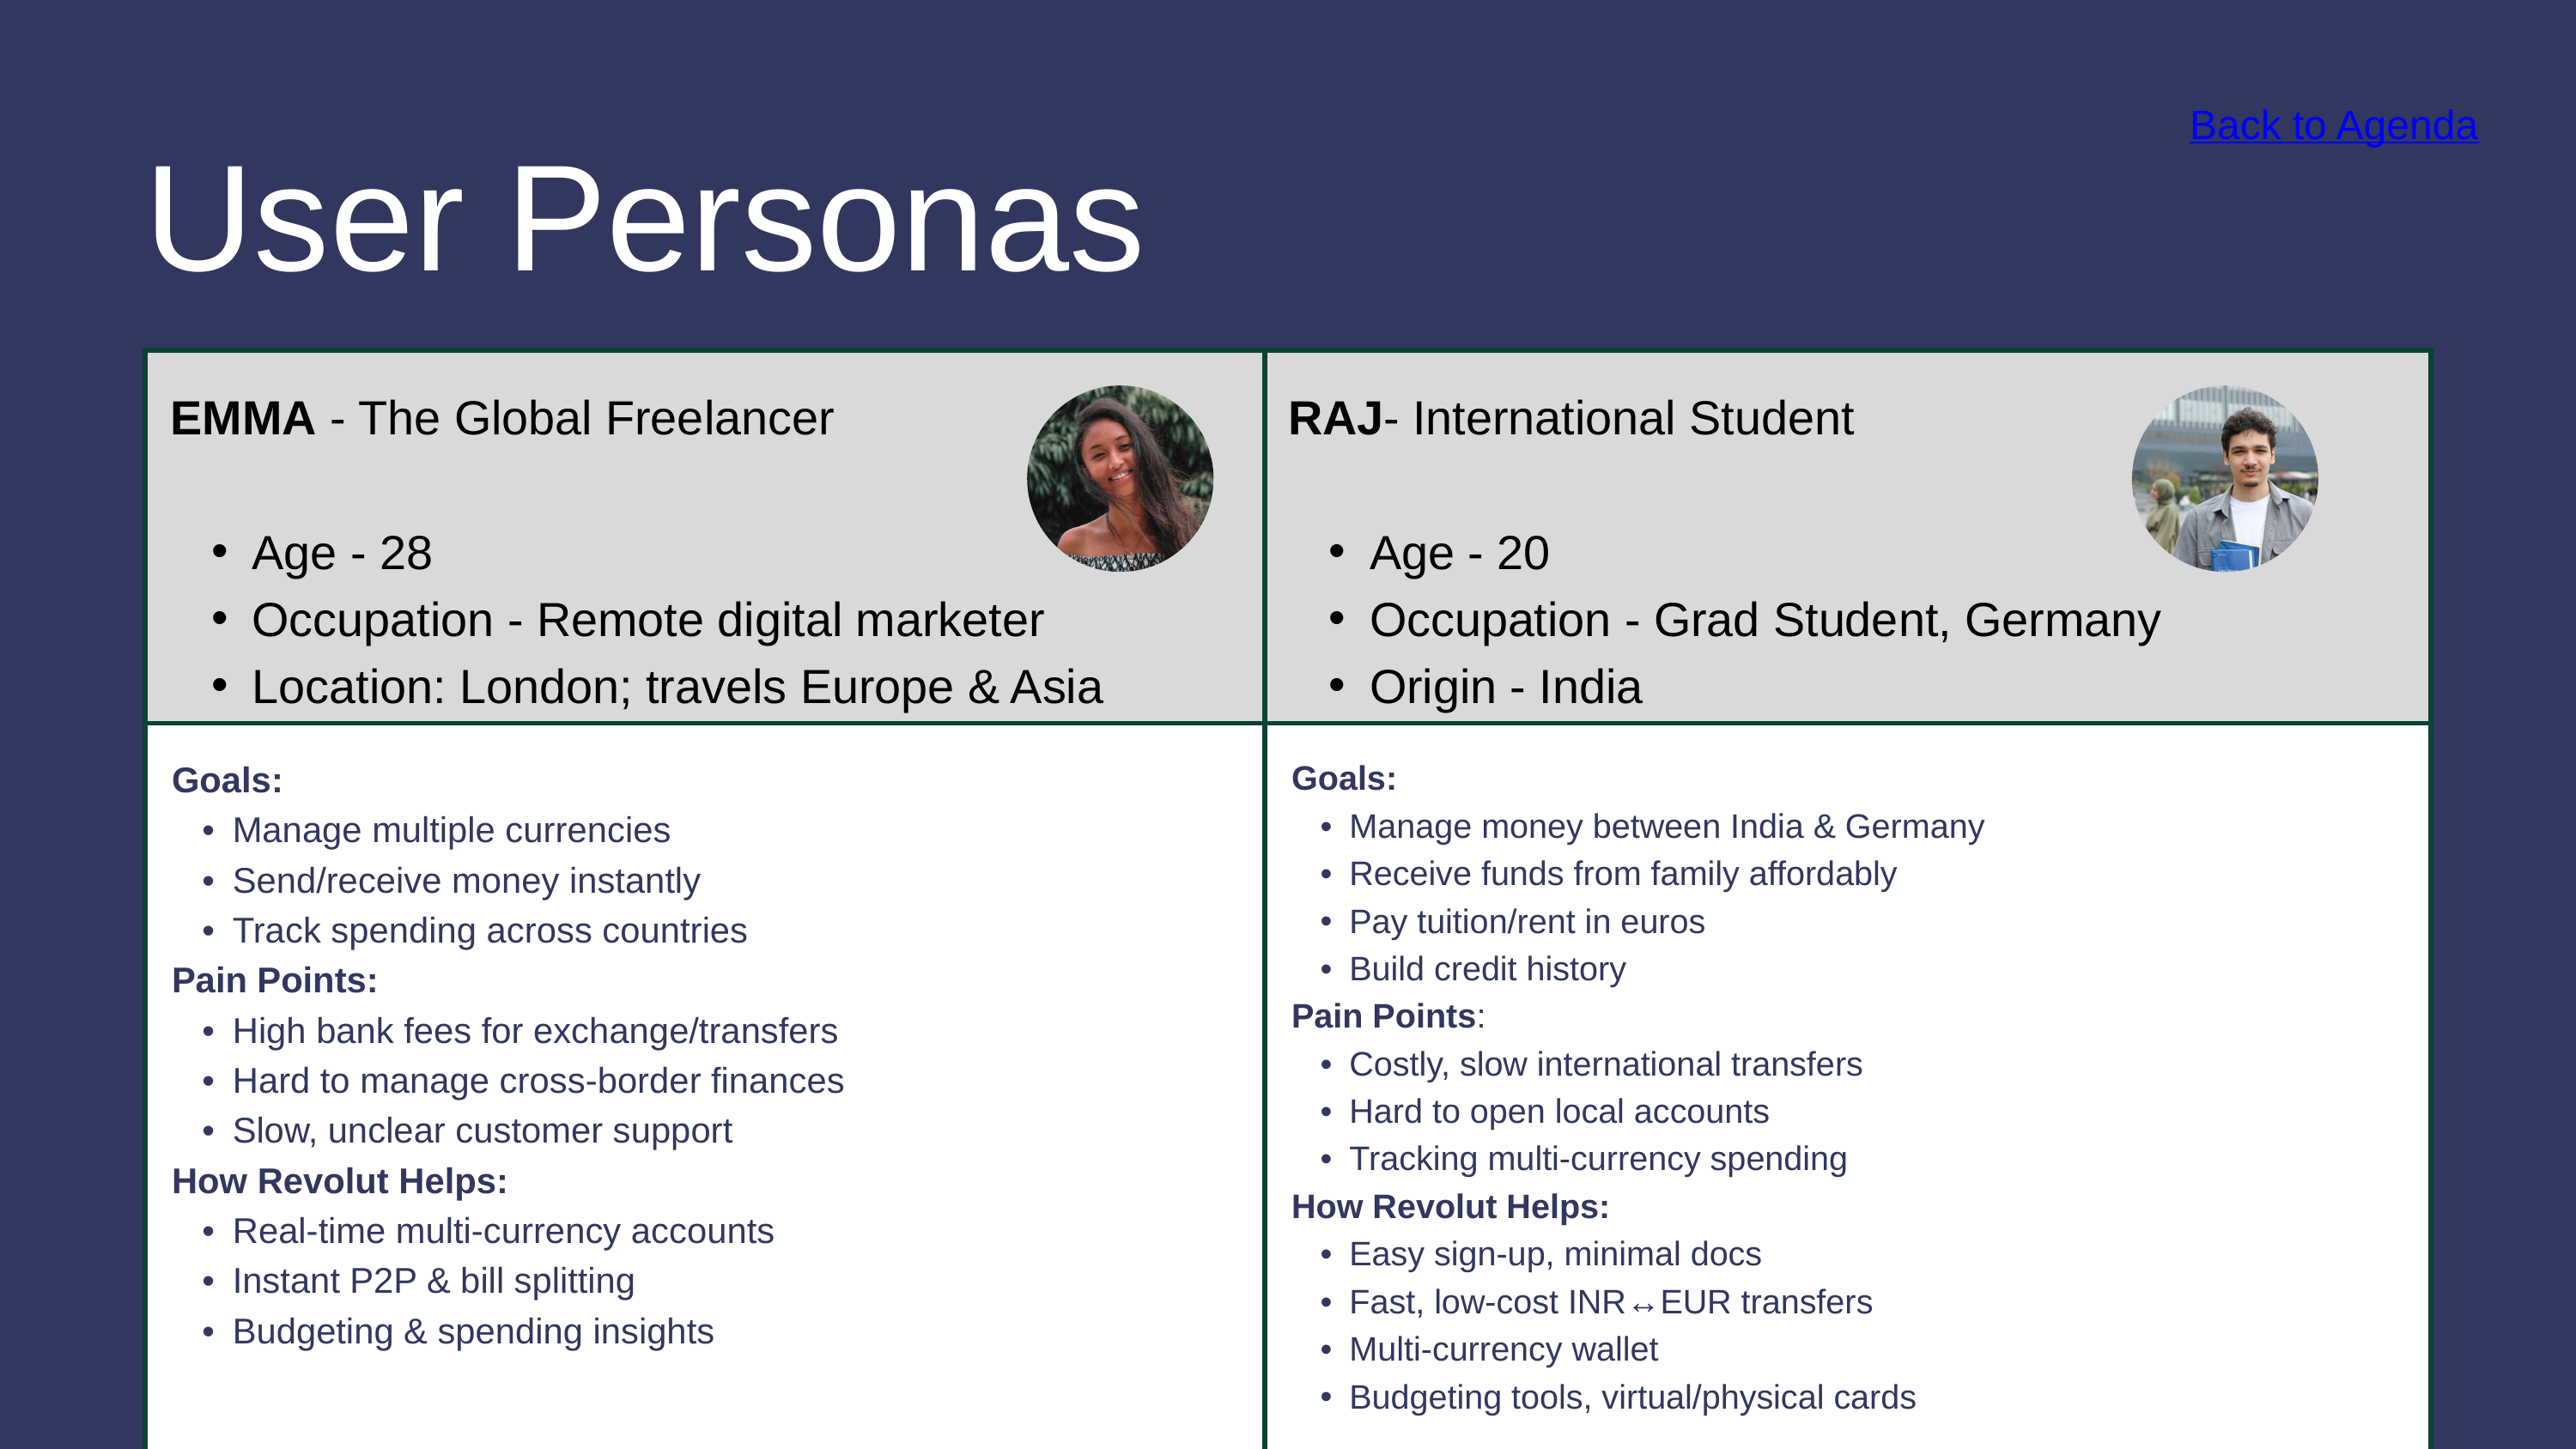

Back to Agenda
User Personas
|  |  |
| --- | --- |
| Goals: Manage multiple currencies Send/receive money instantly Track spending across countries Pain Points: High bank fees for exchange/transfers Hard to manage cross-border finances Slow, unclear customer support How Revolut Helps: Real-time multi-currency accounts Instant P2P & bill splitting Budgeting & spending insights | Goals: Manage money between India & Germany Receive funds from family affordably Pay tuition/rent in euros Build credit history Pain Points: Costly, slow international transfers Hard to open local accounts Tracking multi-currency spending How Revolut Helps: Easy sign-up, minimal docs Fast, low-cost INR↔EUR transfers Multi-currency wallet Budgeting tools, virtual/physical cards |
EMMA - The Global Freelancer

Age - 28
Occupation - Remote digital marketer
Location: London; travels Europe & Asia

RAJ- International Student

Age - 20
Occupation - Grad Student, Germany
Origin - India